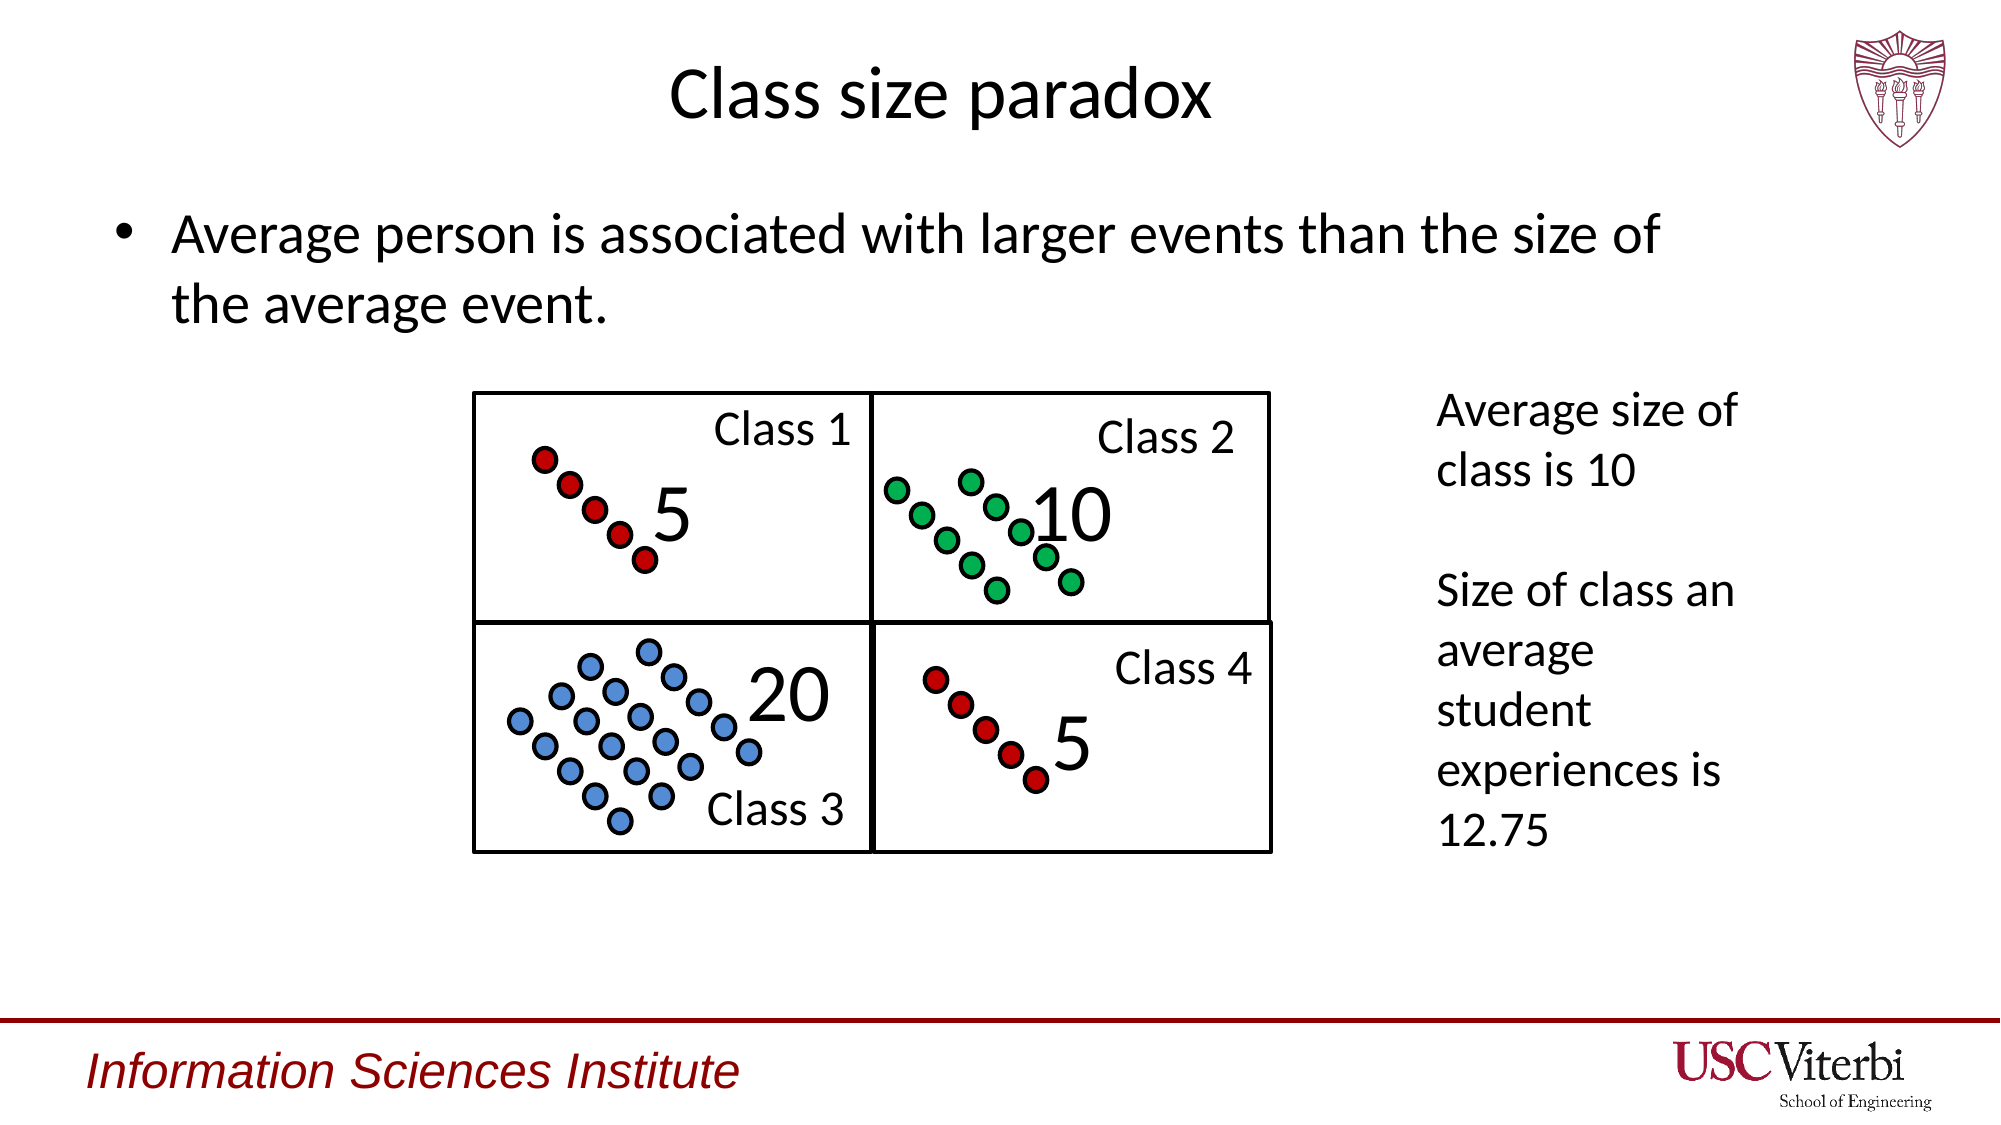

# Class size paradox
Average person is associated with larger events than the size of the average event.
Average size of class is 10

Size of class an average student experiences is 12.75
Class 1
5
10
Class 2

5

Class 4
20

Class 3